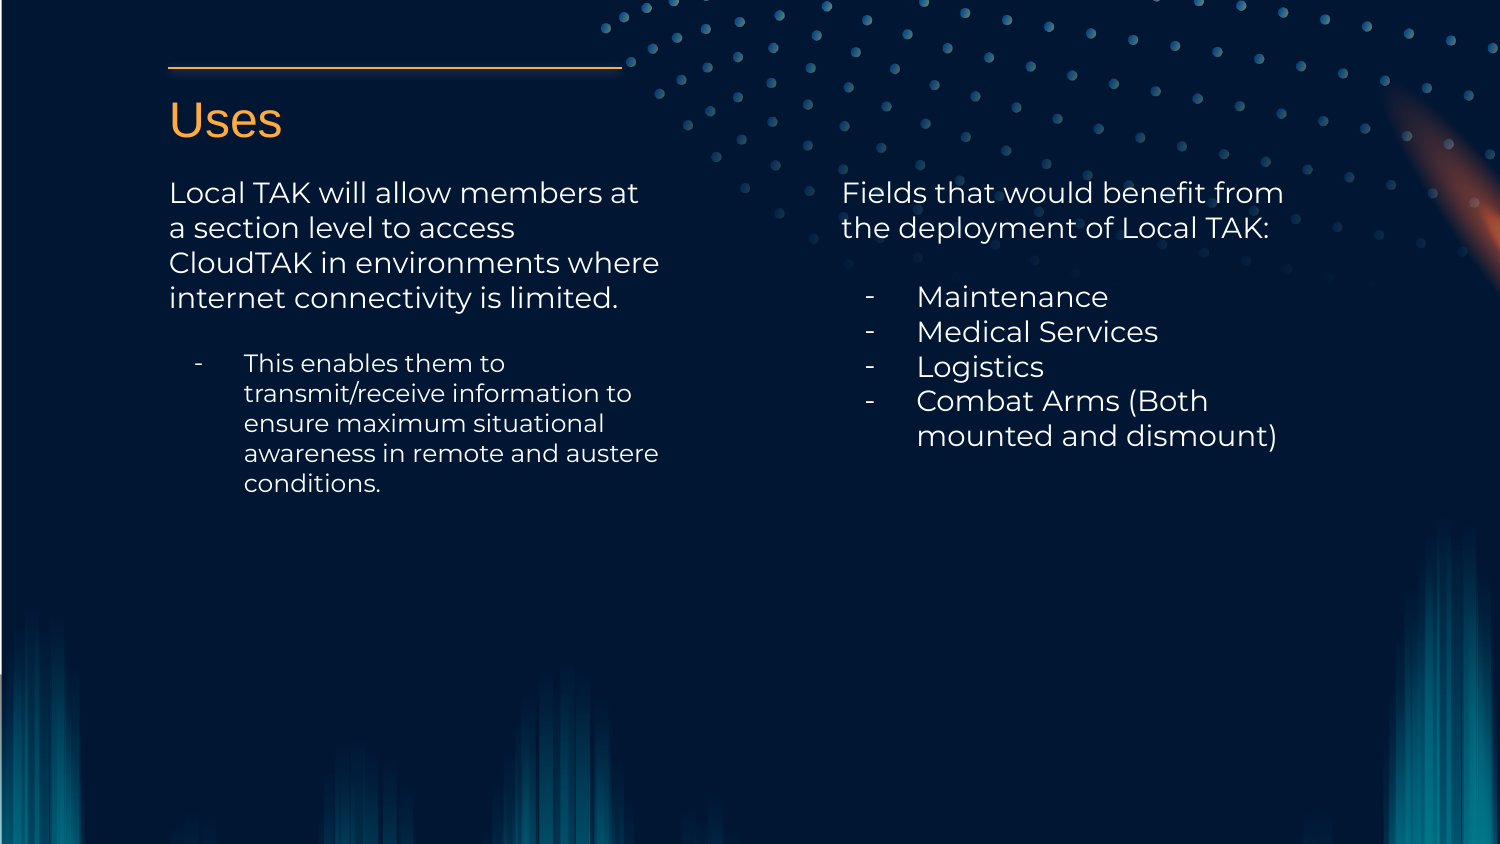

# Uses
Local TAK will allow members at a section level to access CloudTAK in environments where internet connectivity is limited.
This enables them to transmit/receive information to ensure maximum situational awareness in remote and austere conditions.
Fields that would benefit from the deployment of Local TAK:
Maintenance
Medical Services
Logistics
Combat Arms (Both mounted and dismount)